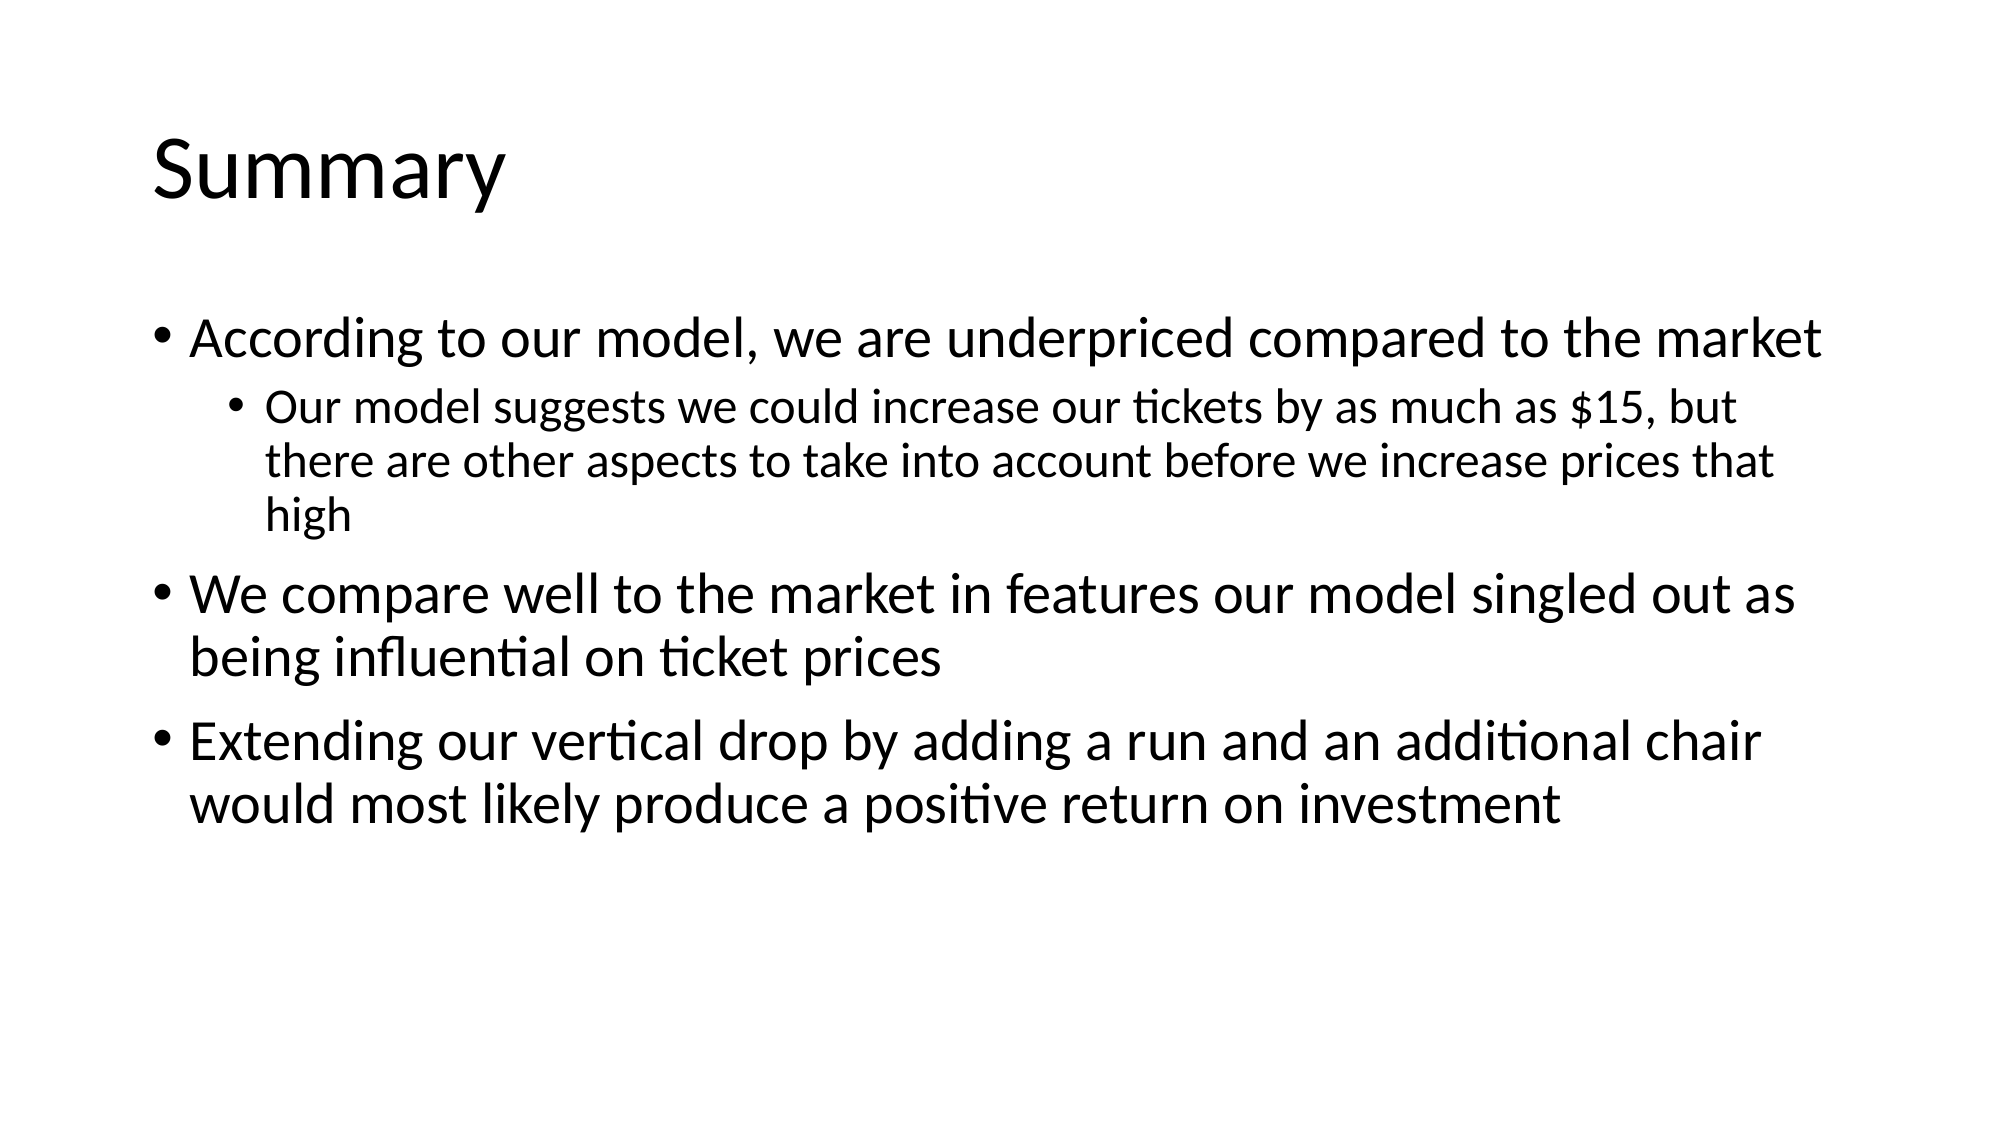

# Summary
According to our model, we are underpriced compared to the market
Our model suggests we could increase our tickets by as much as $15, but there are other aspects to take into account before we increase prices that high
We compare well to the market in features our model singled out as being influential on ticket prices
Extending our vertical drop by adding a run and an additional chair would most likely produce a positive return on investment